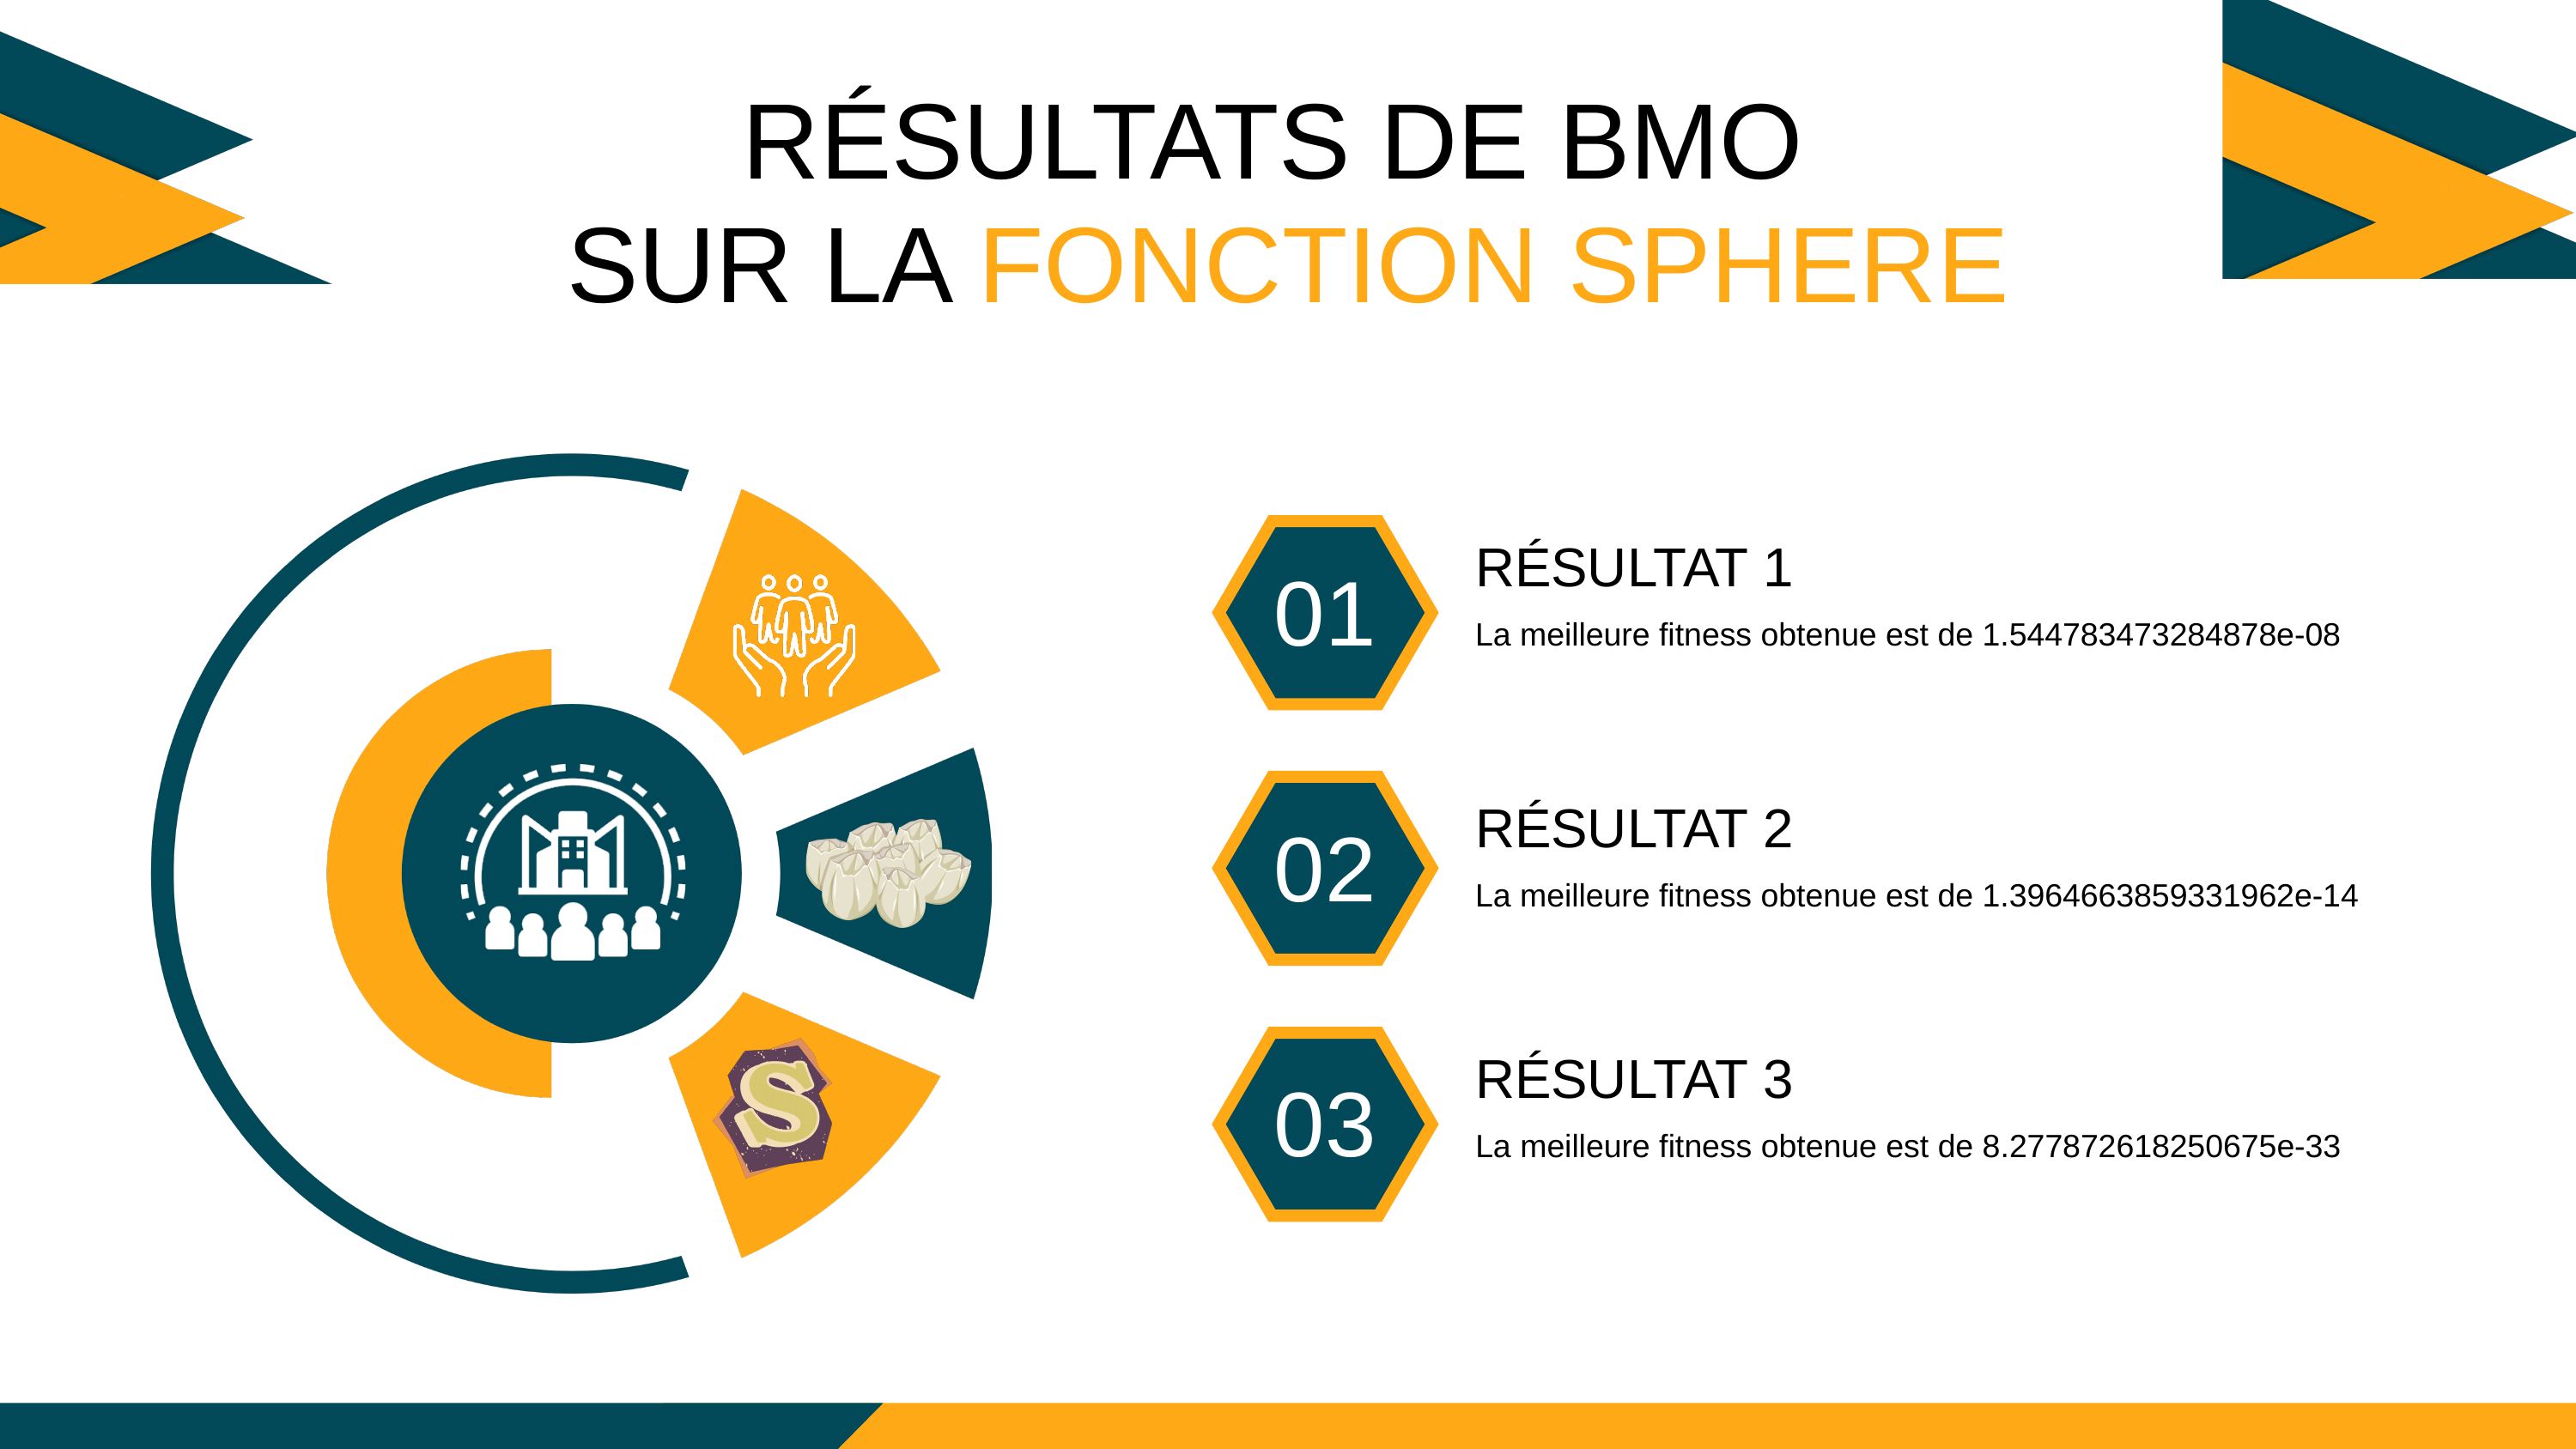

RÉSULTATS DE BMO
SUR LA FONCTION SPHERE

RÉSULTAT 1
01

La meilleure fitness obtenue est de 1.544783473284878e-08

RÉSULTAT 2
02

La meilleure fitness obtenue est de 1.3964663859331962e-14

RÉSULTAT 3

03
La meilleure fitness obtenue est de 8.277872618250675e-33